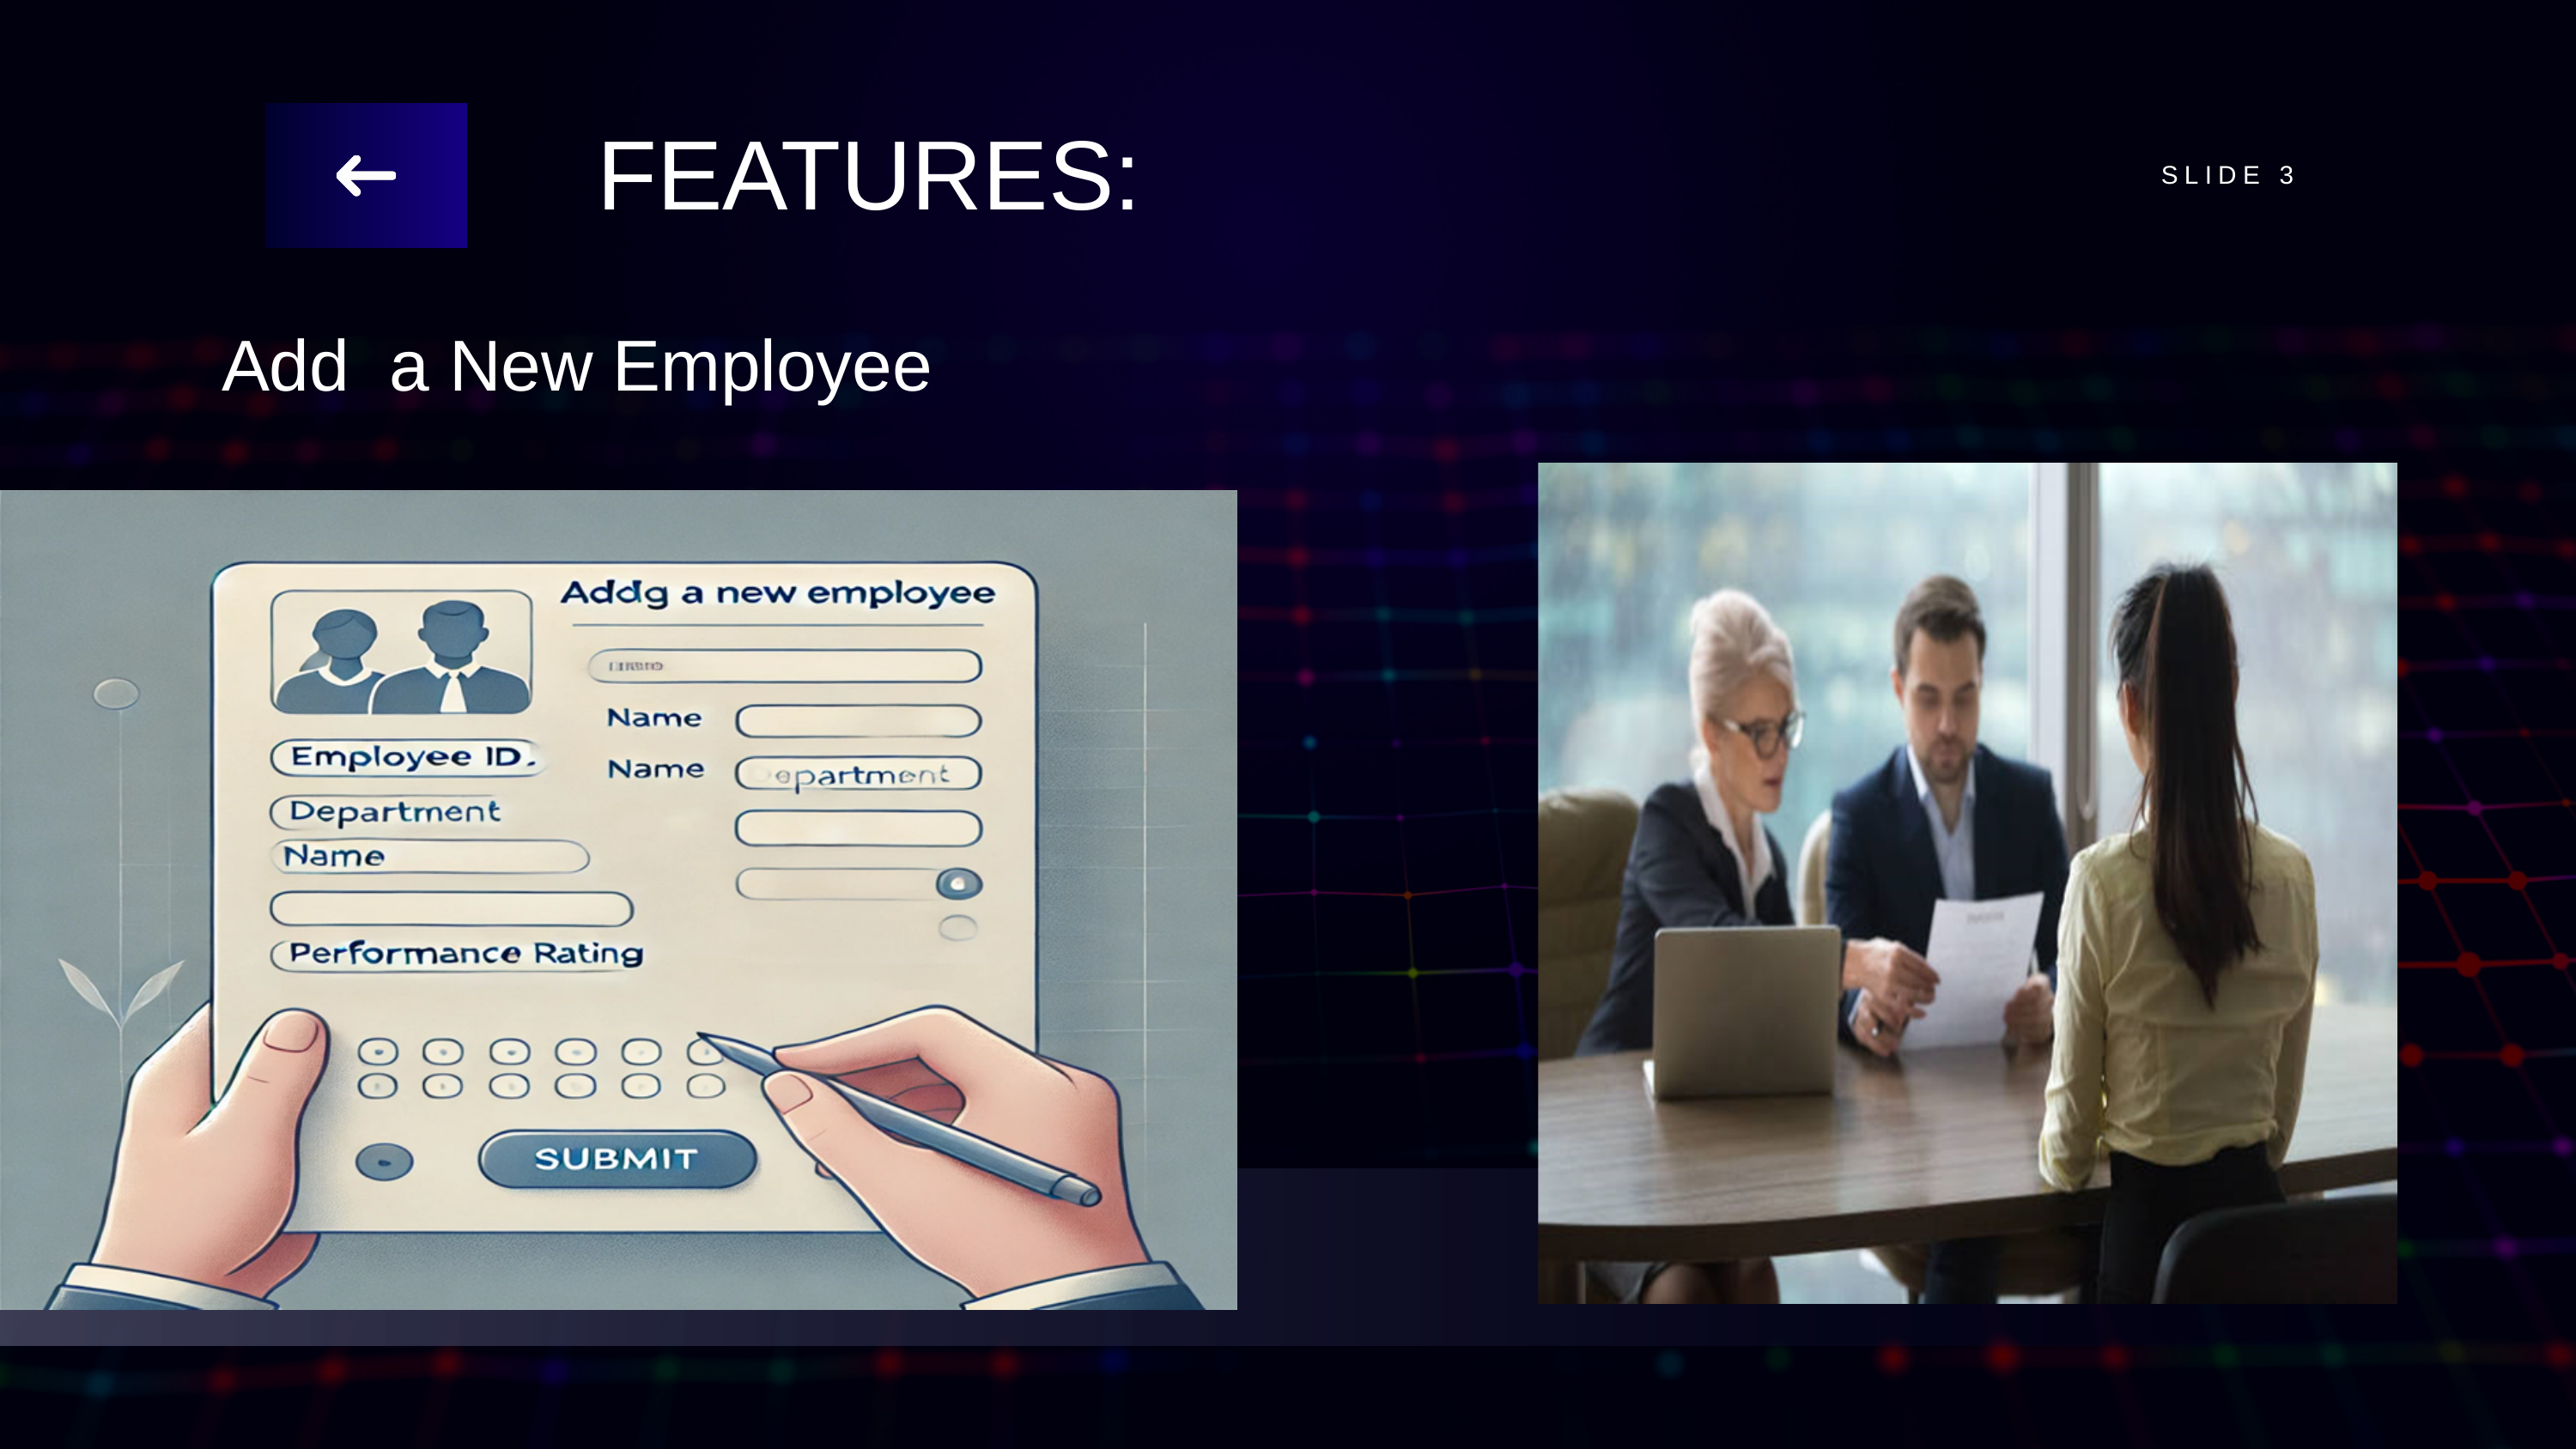

FEATURES:

SLIDE 3
Add  a New Employee